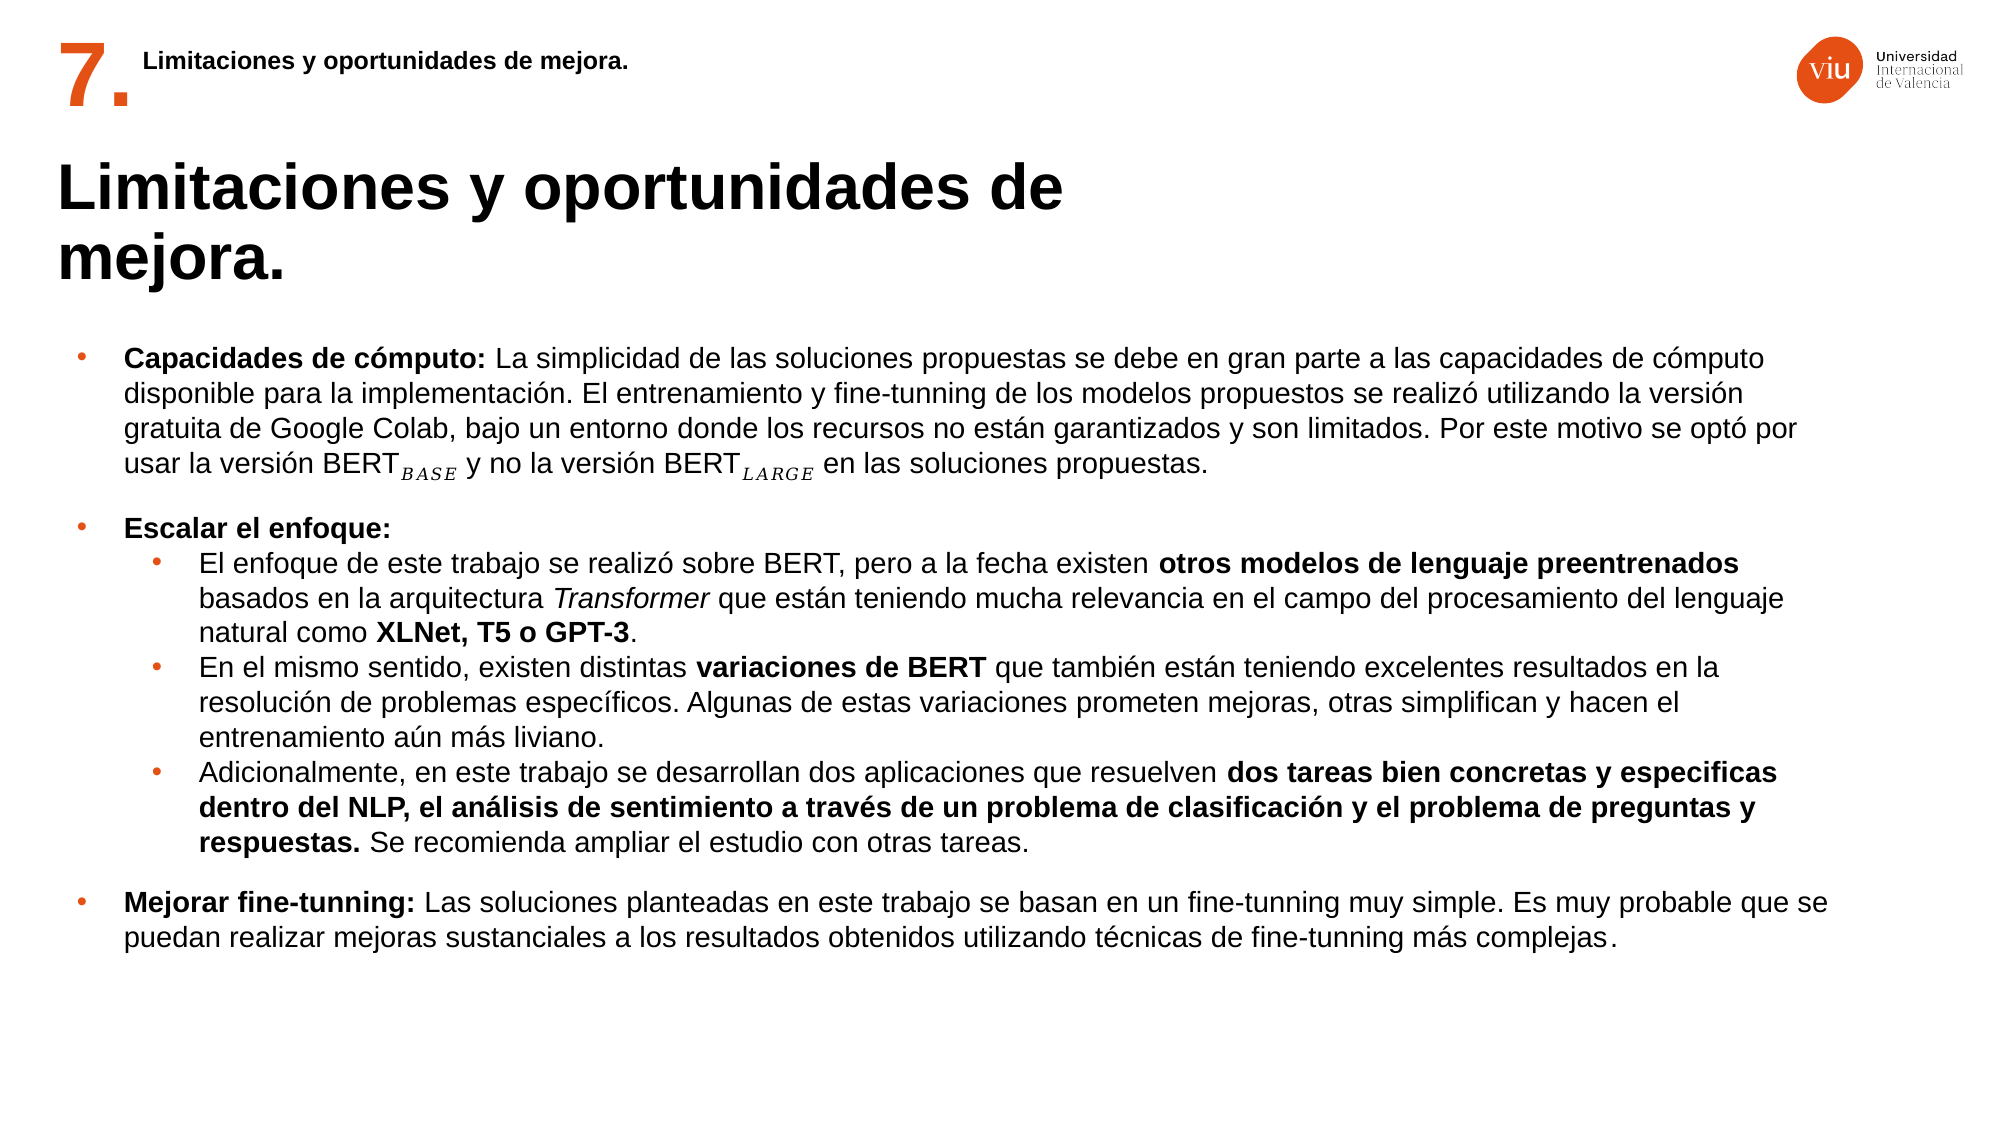

Limitaciones y oportunidades de mejora.
7.
Limitaciones y oportunidades de mejora.
Capacidades de cómputo: La simplicidad de las soluciones propuestas se debe en gran parte a las capacidades de cómputo disponible para la implementación. El entrenamiento y fine-tunning de los modelos propuestos se realizó utilizando la versión gratuita de Google Colab, bajo un entorno donde los recursos no están garantizados y son limitados. Por este motivo se optó por usar la versión BERT𝐵𝐴𝑆𝐸 y no la versión BERT𝐿𝐴𝑅𝐺𝐸 en las soluciones propuestas.
Escalar el enfoque:
El enfoque de este trabajo se realizó sobre BERT, pero a la fecha existen otros modelos de lenguaje preentrenados basados en la arquitectura Transformer que están teniendo mucha relevancia en el campo del procesamiento del lenguaje natural como XLNet, T5 o GPT-3.
En el mismo sentido, existen distintas variaciones de BERT que también están teniendo excelentes resultados en la resolución de problemas específicos. Algunas de estas variaciones prometen mejoras, otras simplifican y hacen el entrenamiento aún más liviano.
Adicionalmente, en este trabajo se desarrollan dos aplicaciones que resuelven dos tareas bien concretas y especificas dentro del NLP, el análisis de sentimiento a través de un problema de clasificación y el problema de preguntas y respuestas. Se recomienda ampliar el estudio con otras tareas.
Mejorar fine-tunning: Las soluciones planteadas en este trabajo se basan en un fine-tunning muy simple. Es muy probable que se puedan realizar mejoras sustanciales a los resultados obtenidos utilizando técnicas de fine-tunning más complejas.